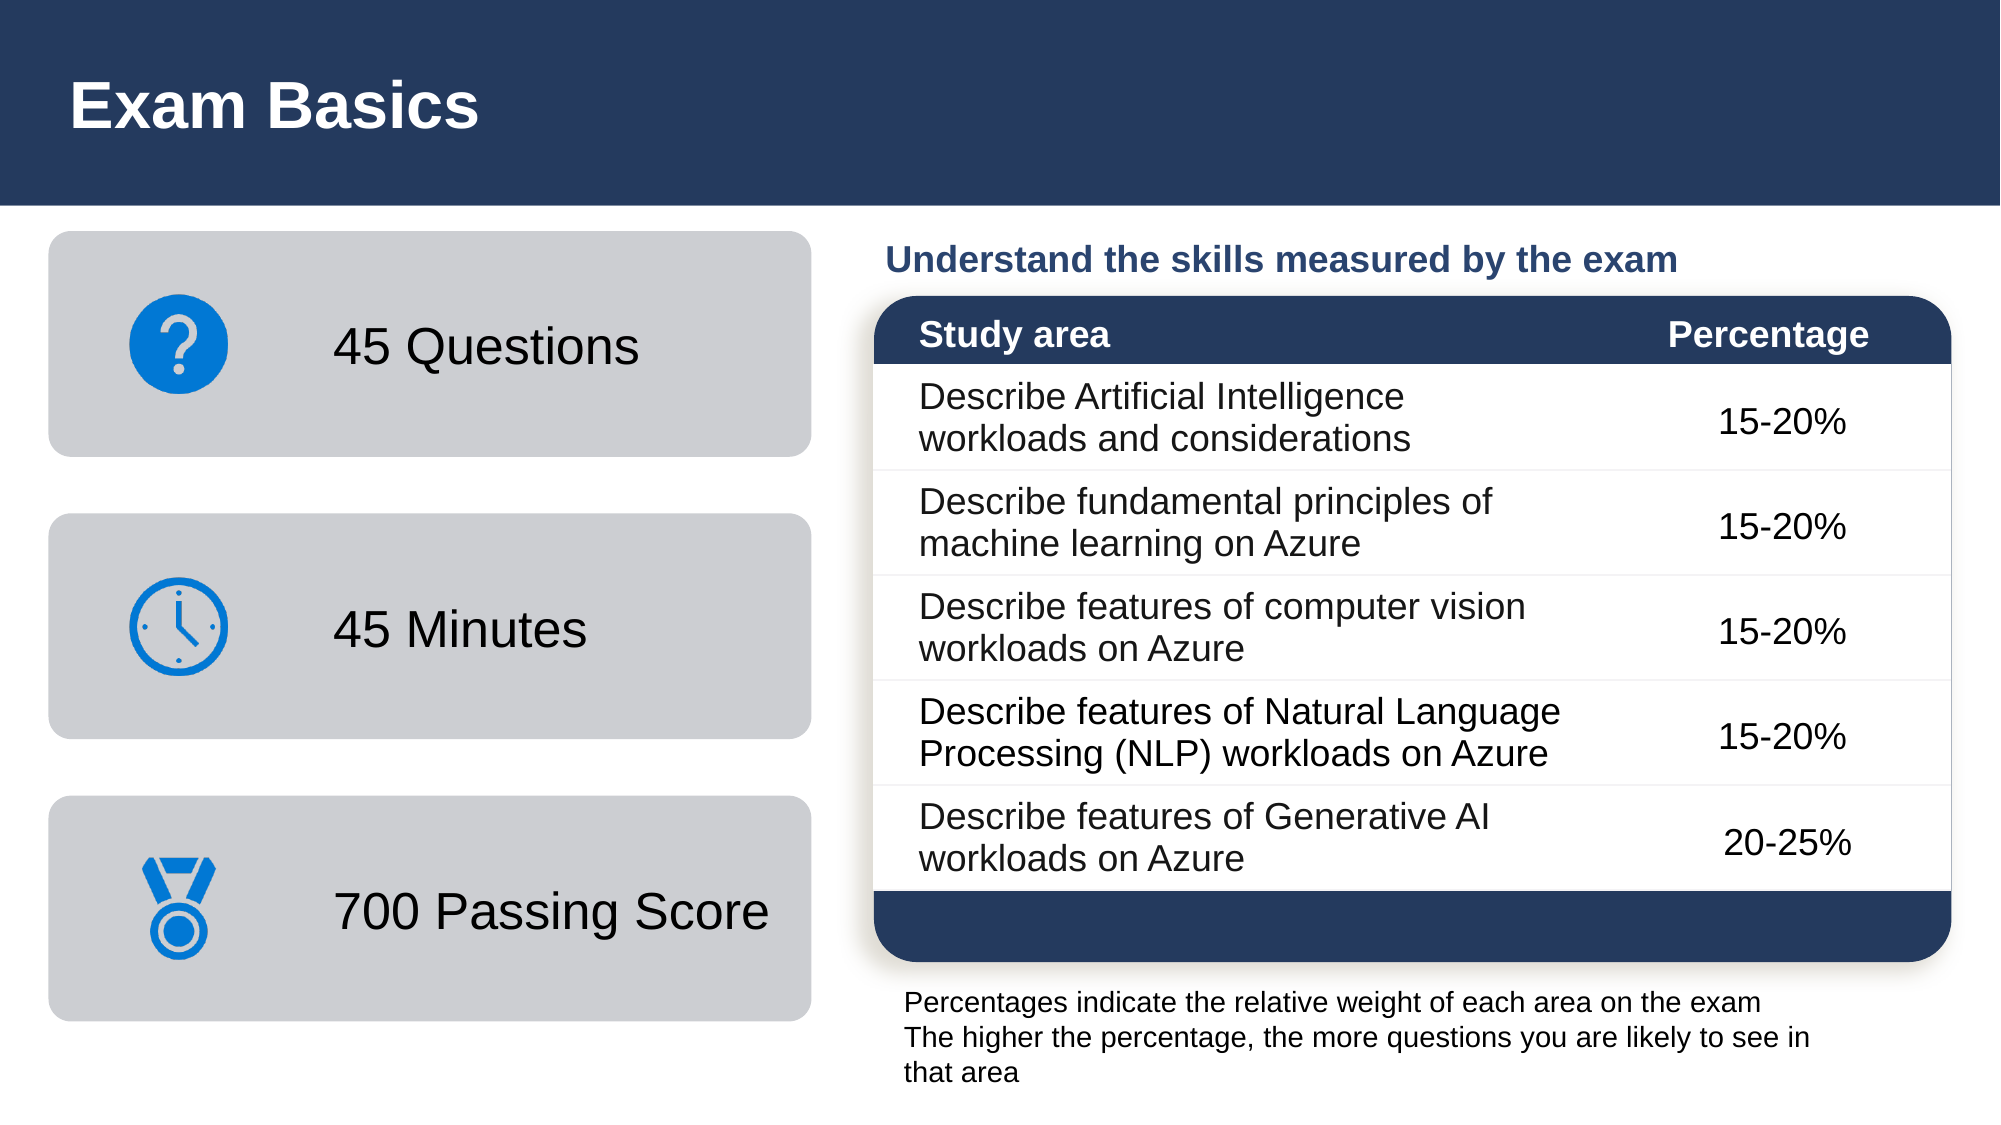

# Exam Basics
45 Questions
45 Minutes
700 Passing Score
Understand the skills measured by the exam

| Study area | Percentage |
| --- | --- |
| Describe Artificial Intelligence workloads and considerations | 15-20% |
| Describe fundamental principles of machine learning on Azure | 15-20% |
| Describe features of computer vision workloads on Azure | 15-20% |
| Describe features of Natural Language Processing (NLP) workloads on Azure | 15-20% |
| Describe features of Generative AI workloads on Azure | 20-25% |
Percentages indicate the relative weight of each area on the exam
The higher the percentage, the more questions you are likely to see in that area